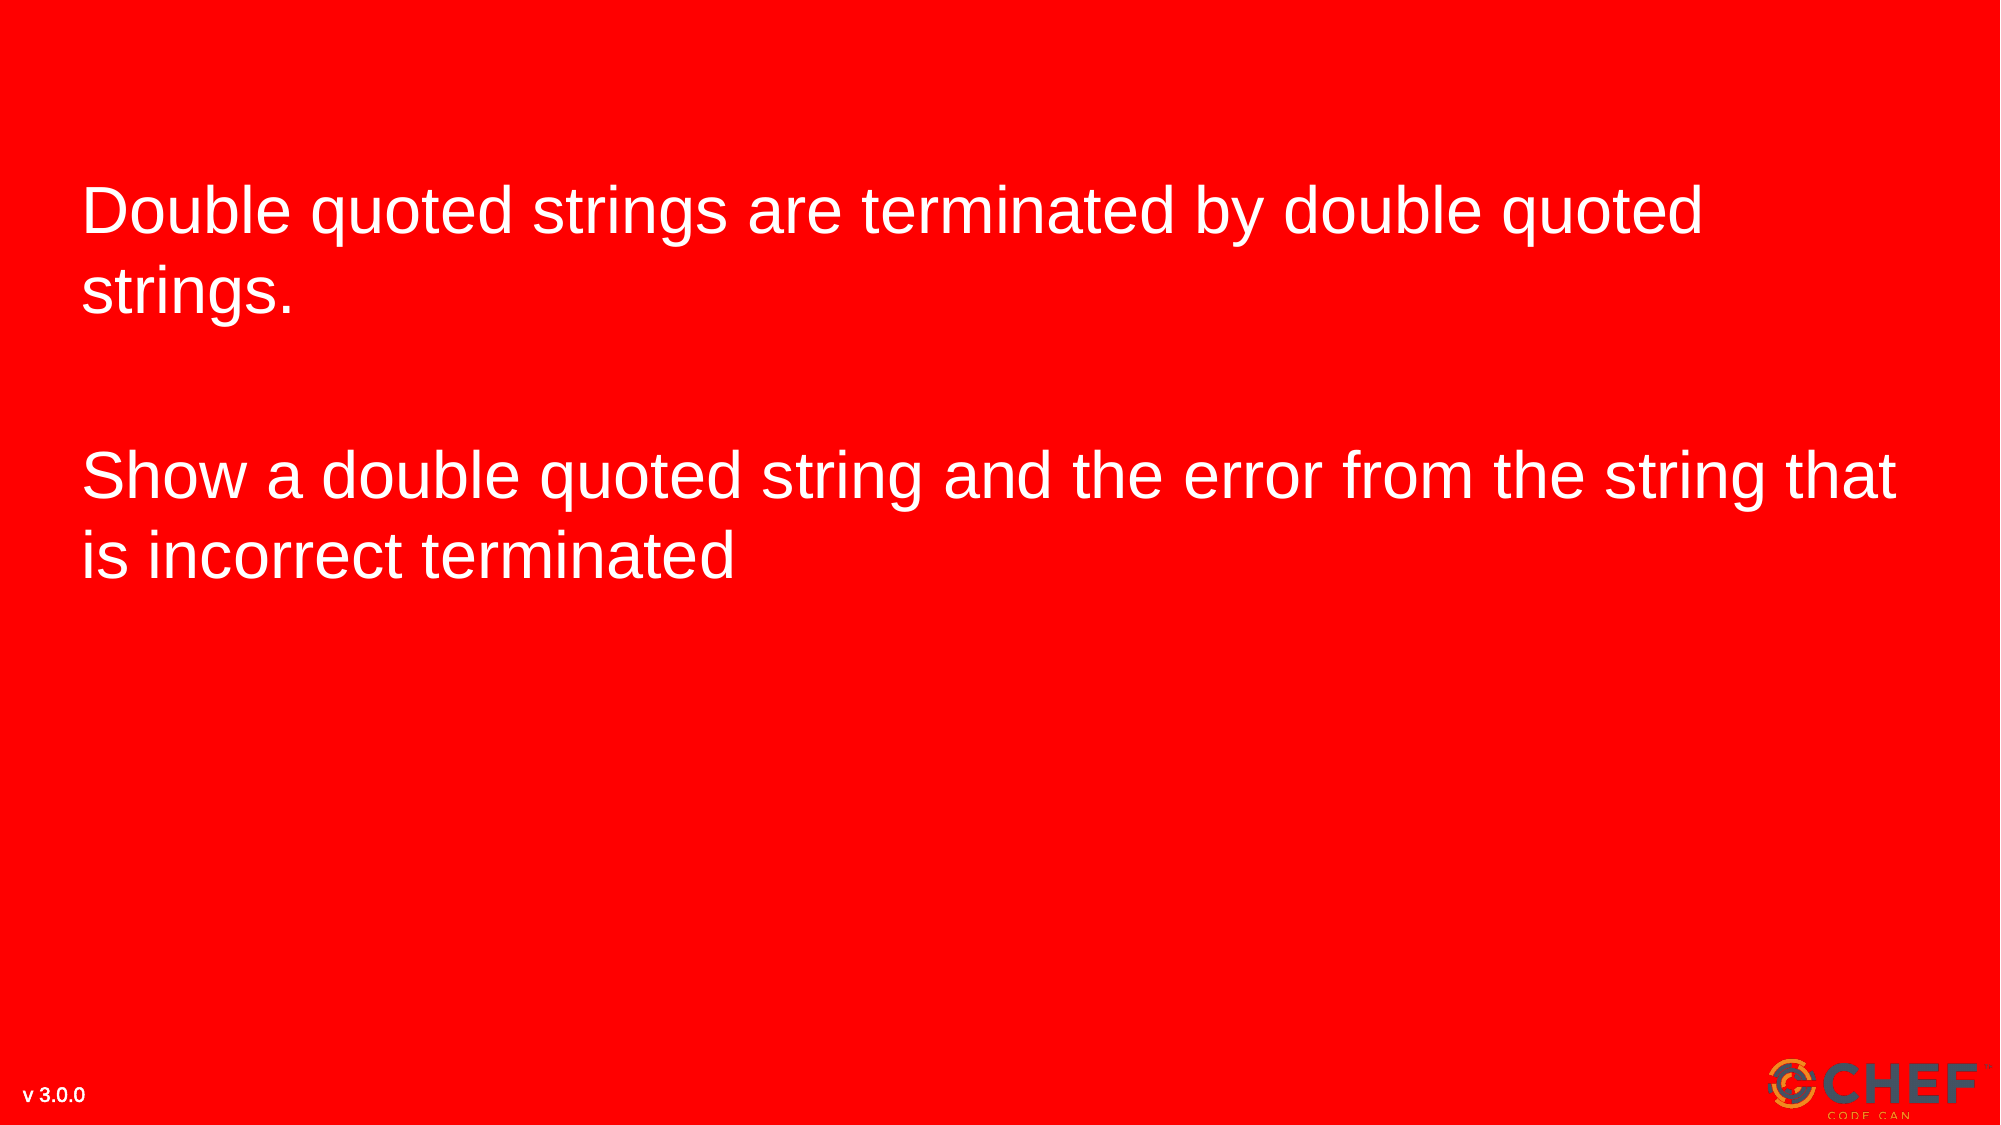

#
Double quoted strings are terminated by double quoted strings.

Show a double quoted string and the error from the string that is incorrect terminated